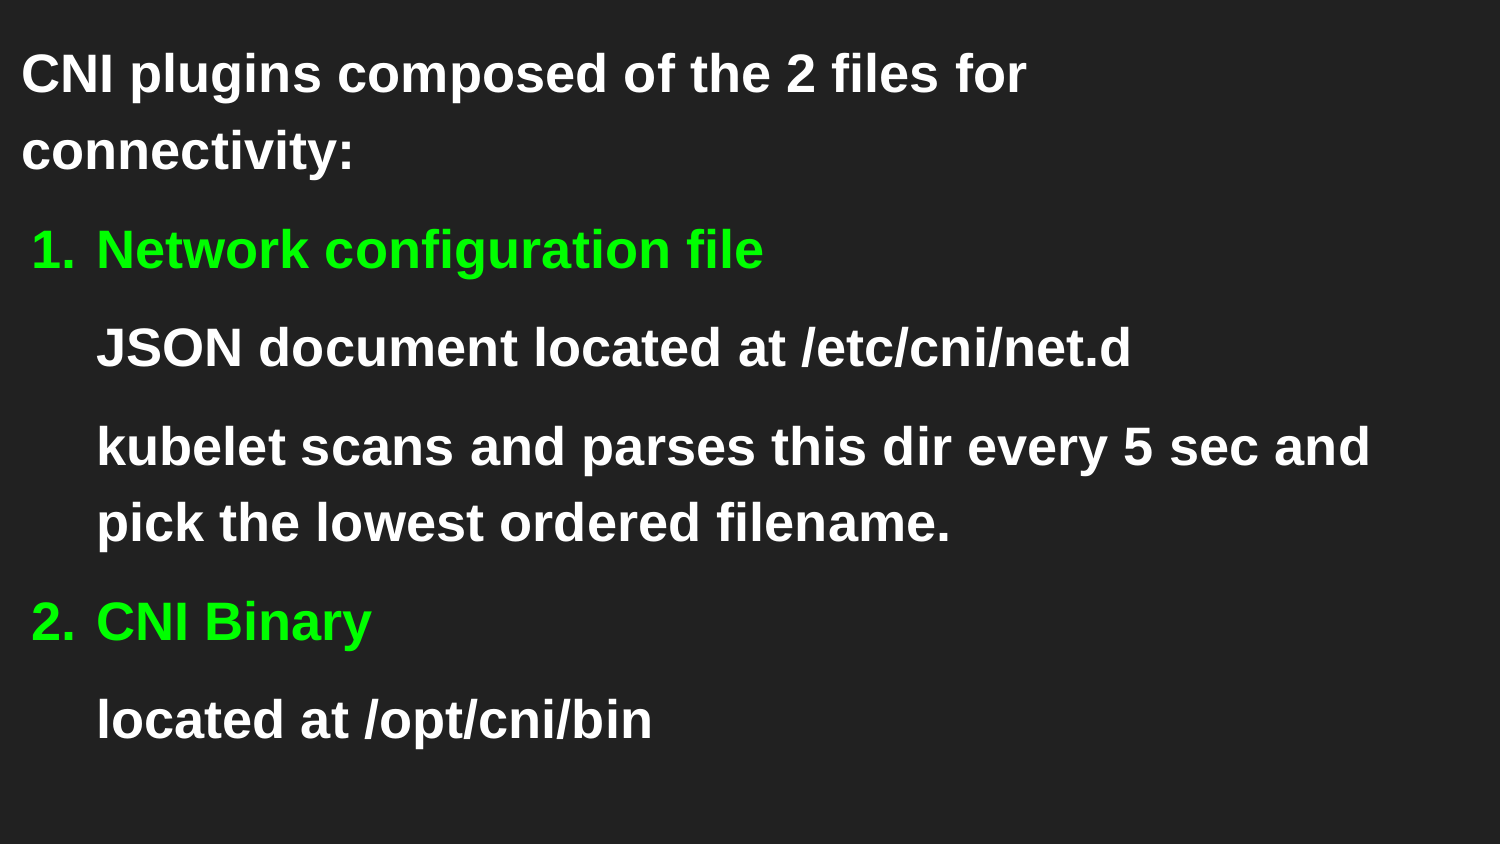

CNI plugins composed of the 2 files for connectivity:
Network configuration file
JSON document located at /etc/cni/net.d
kubelet scans and parses this dir every 5 sec and pick the lowest ordered filename.
CNI Binary
located at /opt/cni/bin